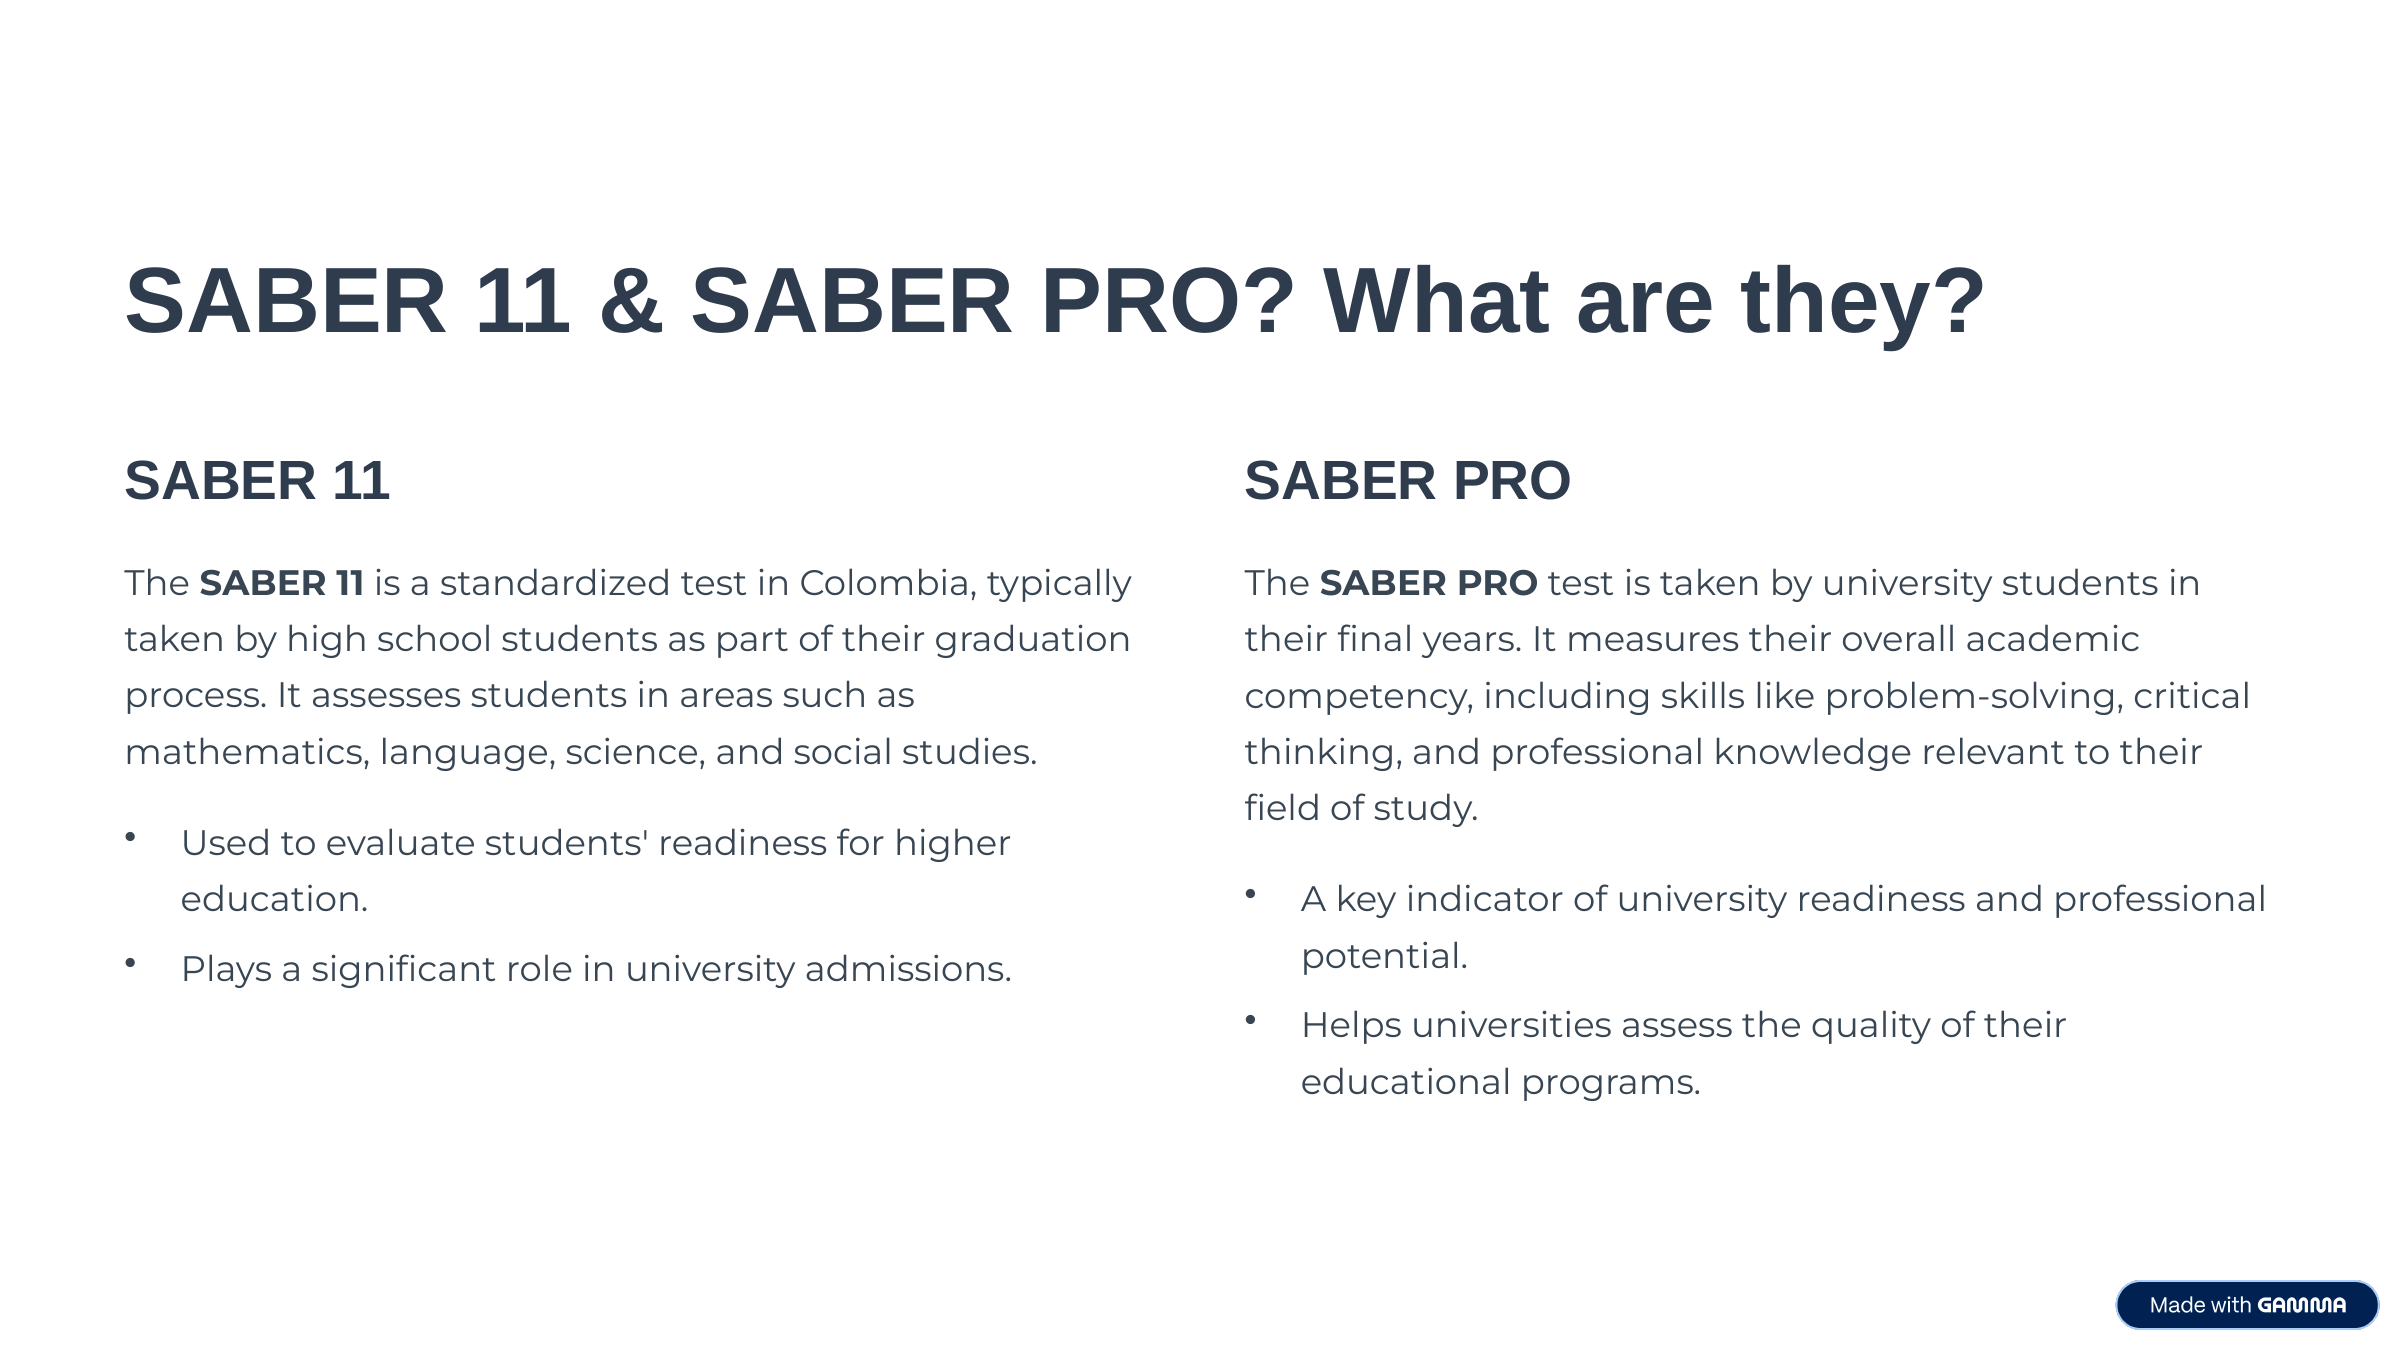

SABER 11 & SABER PRO? What are they?
SABER 11
SABER PRO
The SABER 11 is a standardized test in Colombia, typically taken by high school students as part of their graduation process. It assesses students in areas such as mathematics, language, science, and social studies.
The SABER PRO test is taken by university students in their final years. It measures their overall academic competency, including skills like problem-solving, critical thinking, and professional knowledge relevant to their field of study.
Used to evaluate students' readiness for higher education.
A key indicator of university readiness and professional potential.
Plays a significant role in university admissions.
Helps universities assess the quality of their educational programs.